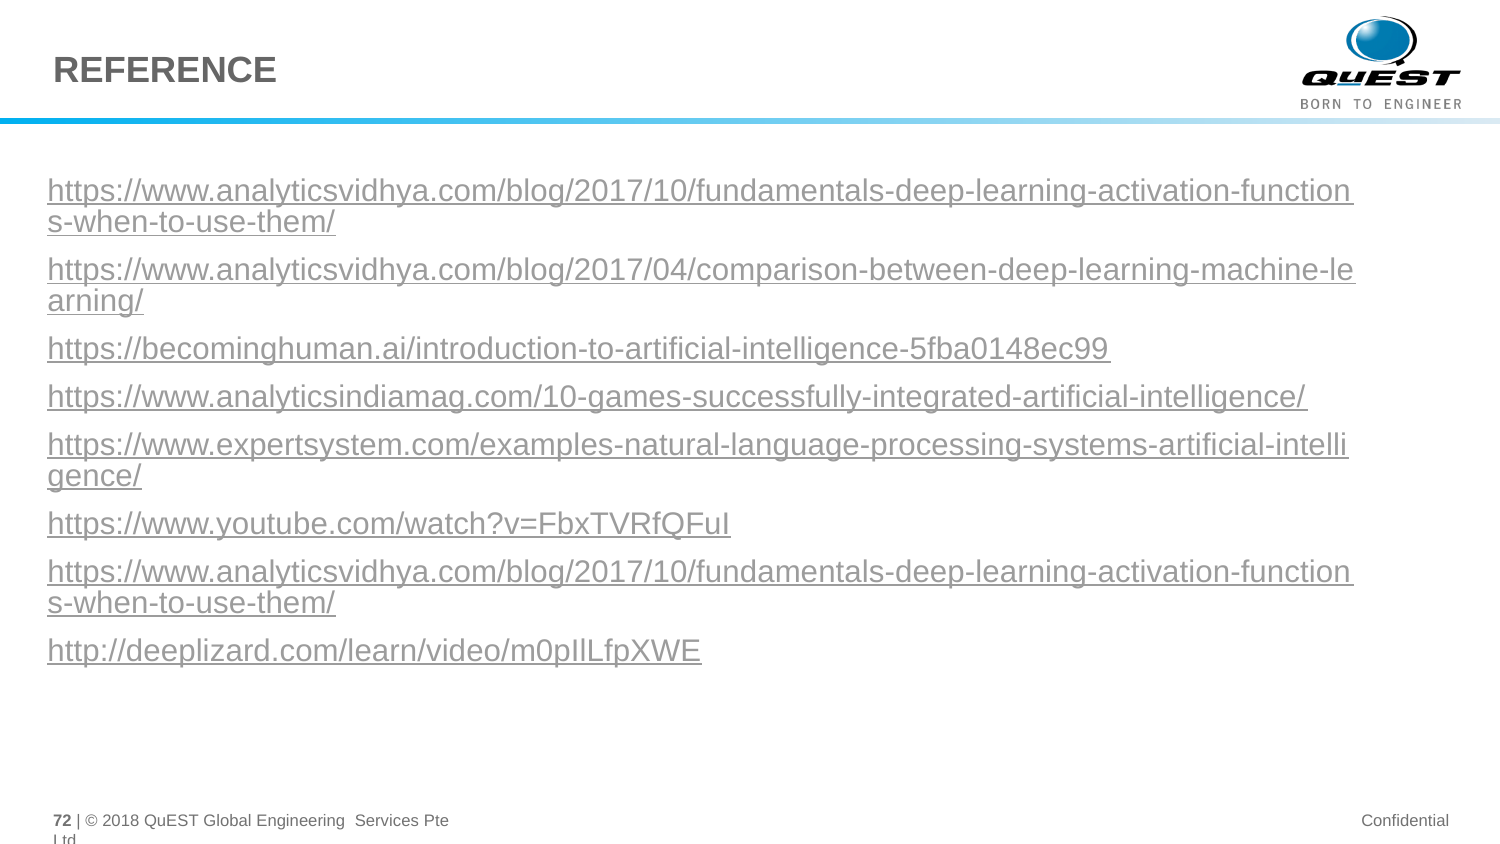

# REFERENCE
https://www.analyticsvidhya.com/blog/2017/10/fundamentals-deep-learning-activation-functions-when-to-use-them/
https://www.analyticsvidhya.com/blog/2017/04/comparison-between-deep-learning-machine-learning/
https://becominghuman.ai/introduction-to-artificial-intelligence-5fba0148ec99
https://www.analyticsindiamag.com/10-games-successfully-integrated-artificial-intelligence/
https://www.expertsystem.com/examples-natural-language-processing-systems-artificial-intelligence/
https://www.youtube.com/watch?v=FbxTVRfQFuI
https://www.analyticsvidhya.com/blog/2017/10/fundamentals-deep-learning-activation-functions-when-to-use-them/
http://deeplizard.com/learn/video/m0pIlLfpXWE